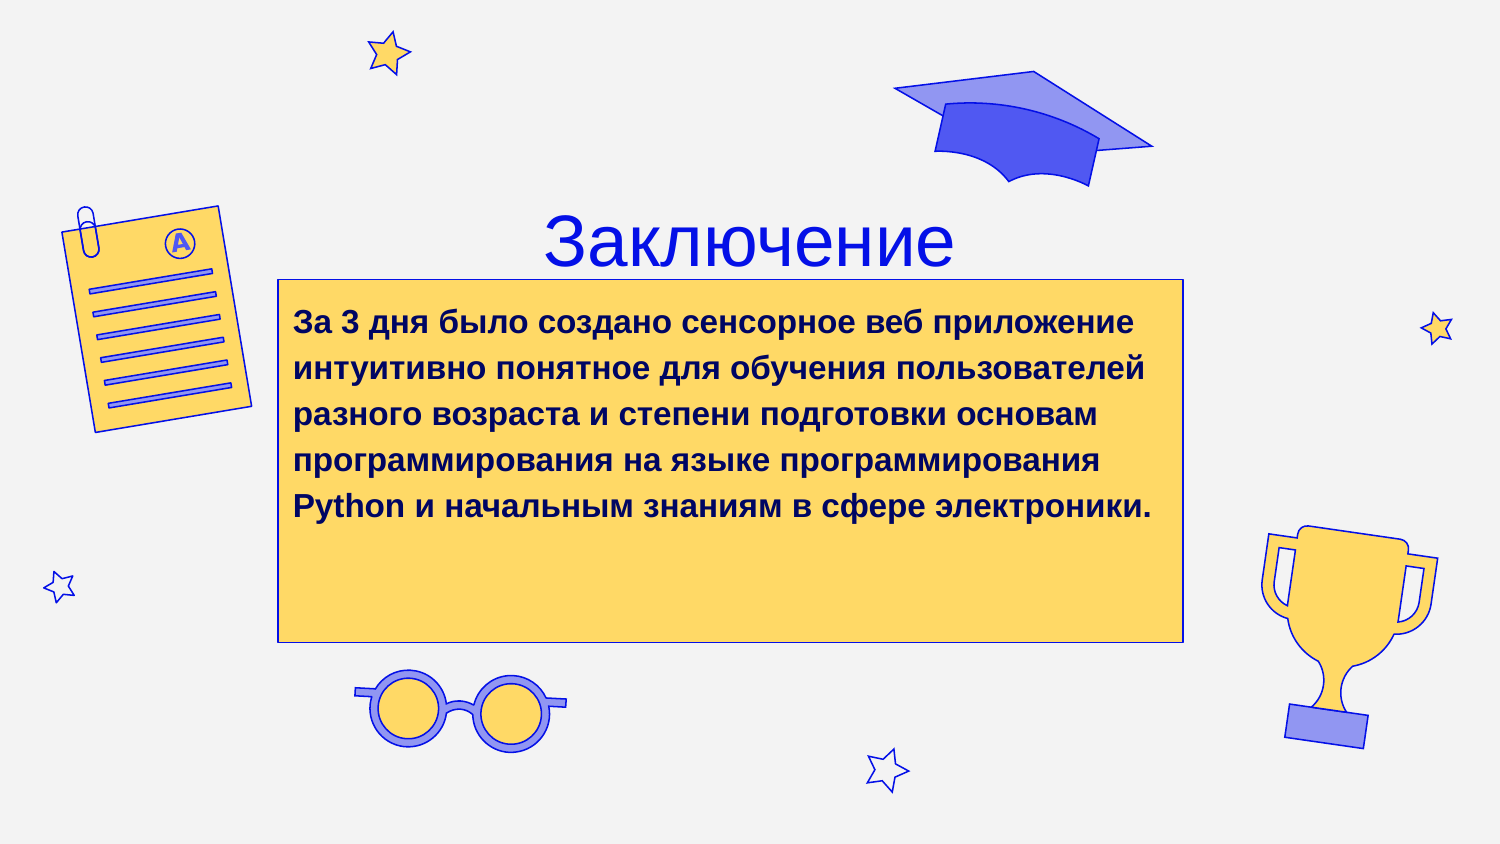

# Заключение

За 3 дня было создано сенсорное веб приложение интуитивно понятное для обучения пользователей разного возраста и степени подготовки основам программирования на языке программирования Python и начальным знаниям в сфере электроники.